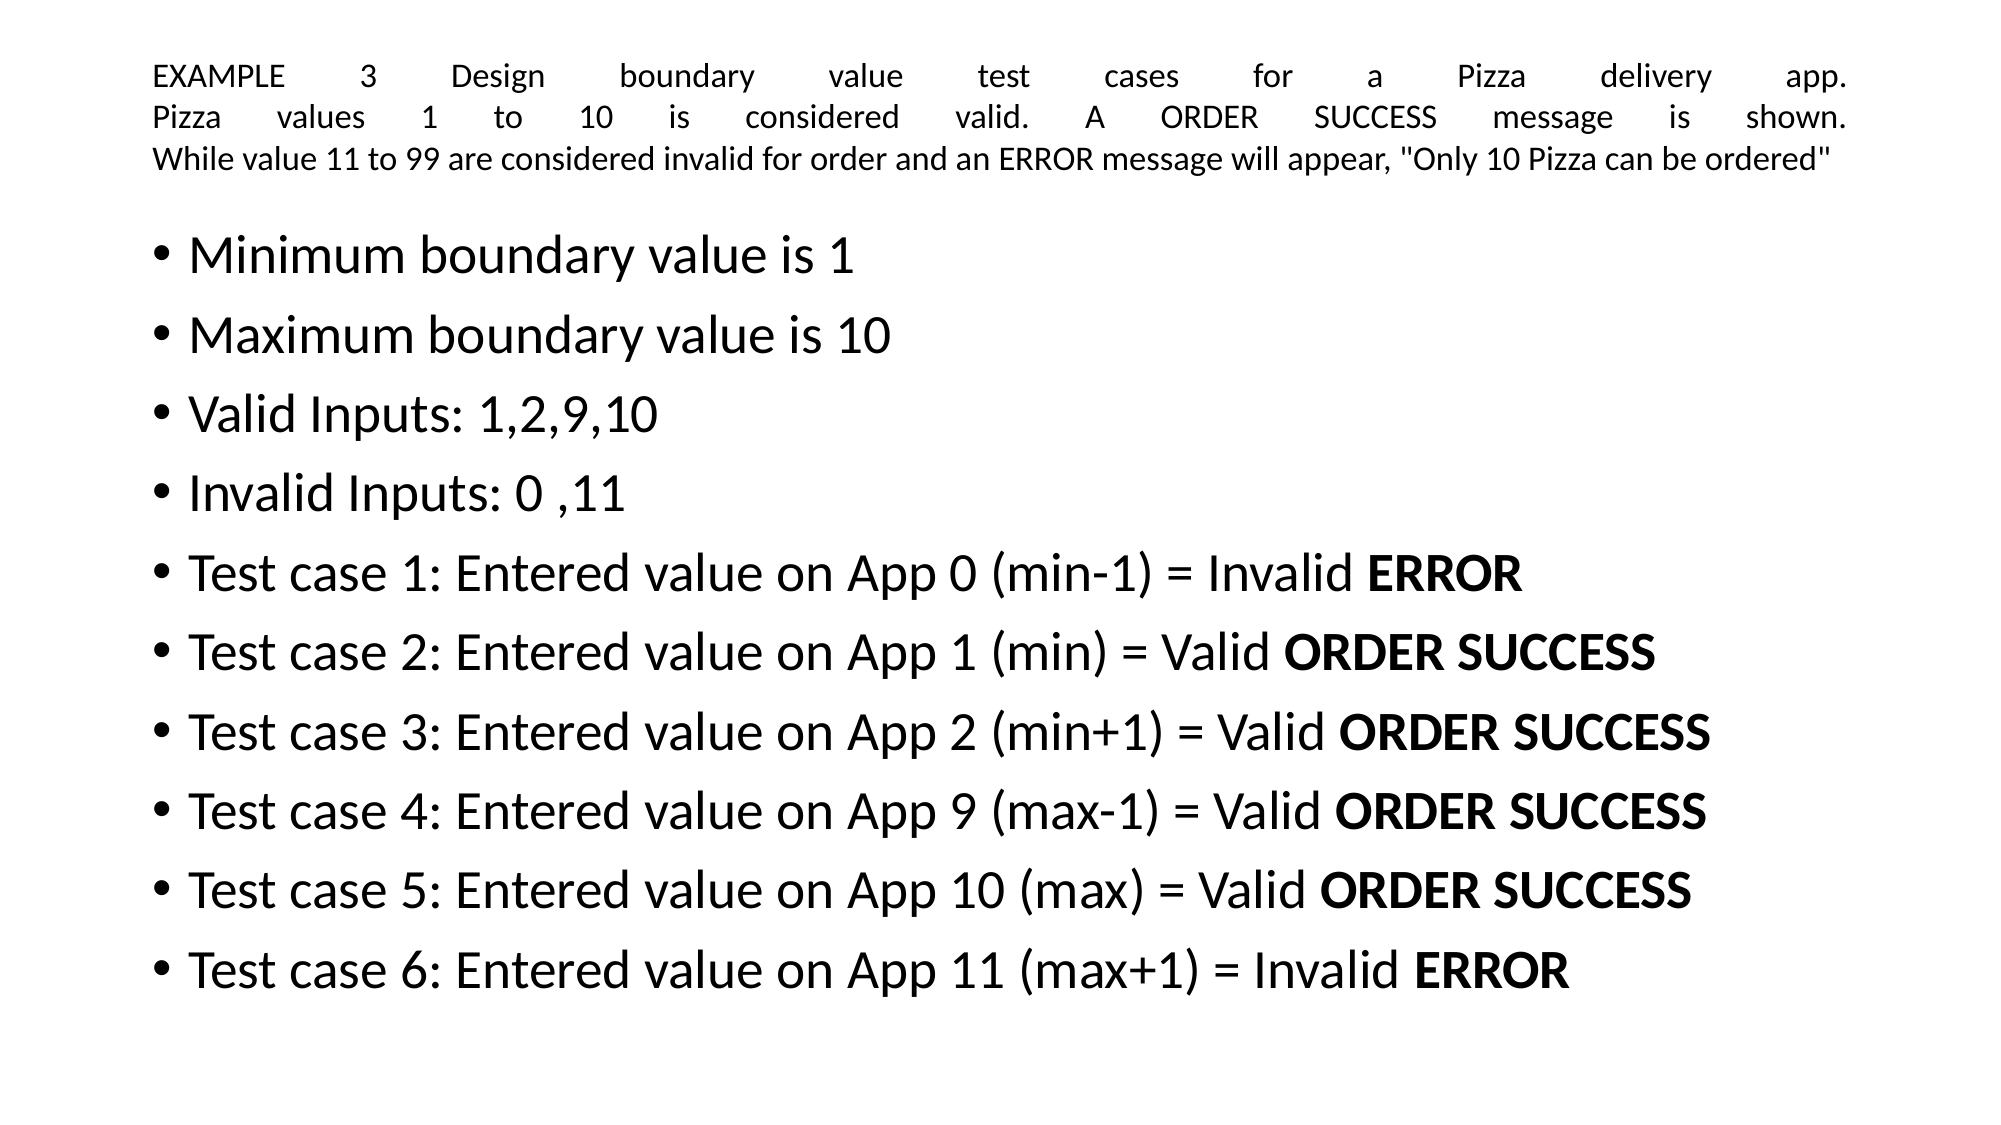

# EXAMPLE 3 Design boundary value test cases for a Pizza delivery app. Pizza values 1 to 10 is considered valid. A ORDER SUCCESS message is shown. While value 11 to 99 are considered invalid for order and an ERROR message will appear, "Only 10 Pizza can be ordered"
Minimum boundary value is 1
Maximum boundary value is 10
Valid Inputs: 1,2,9,10
Invalid Inputs: 0 ,11
Test case 1: Entered value on App 0 (min-1) = Invalid ERROR
Test case 2: Entered value on App 1 (min) = Valid ORDER SUCCESS
Test case 3: Entered value on App 2 (min+1) = Valid ORDER SUCCESS
Test case 4: Entered value on App 9 (max-1) = Valid ORDER SUCCESS
Test case 5: Entered value on App 10 (max) = Valid ORDER SUCCESS
Test case 6: Entered value on App 11 (max+1) = Invalid ERROR